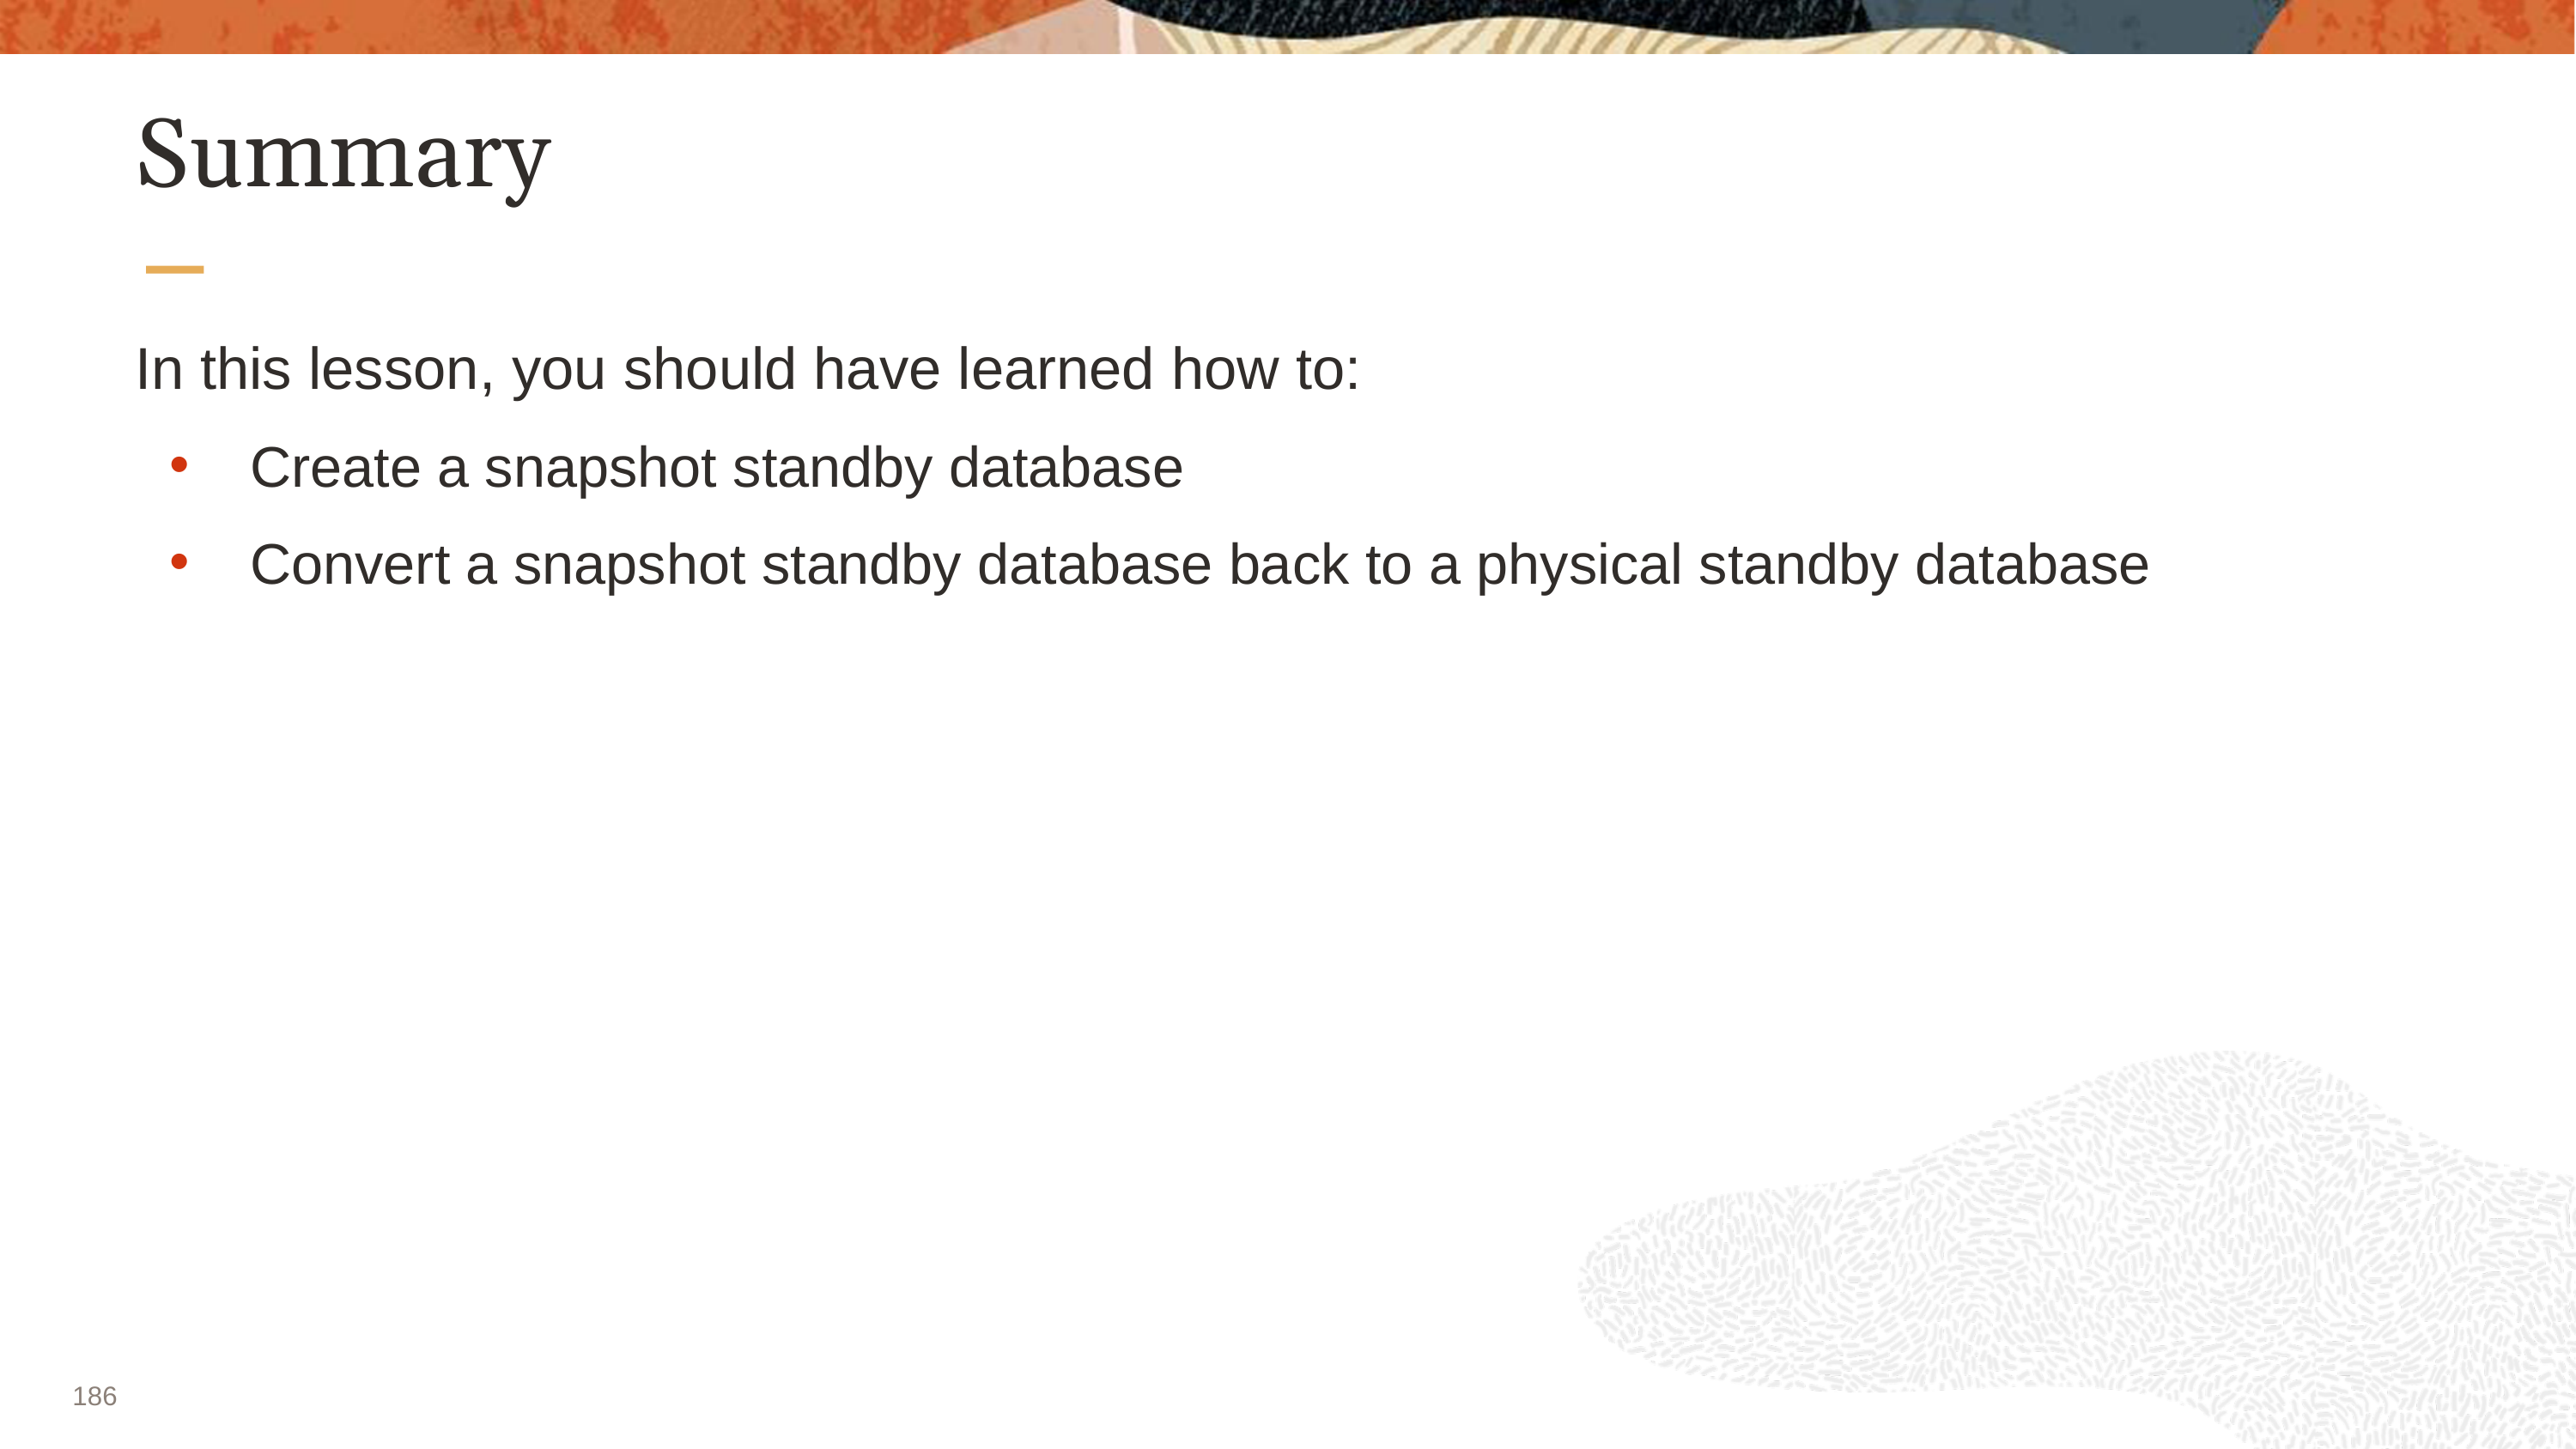

# Summary
In this lesson, you should have learned how to:
Create a snapshot standby database
Convert a snapshot standby database back to a physical standby database